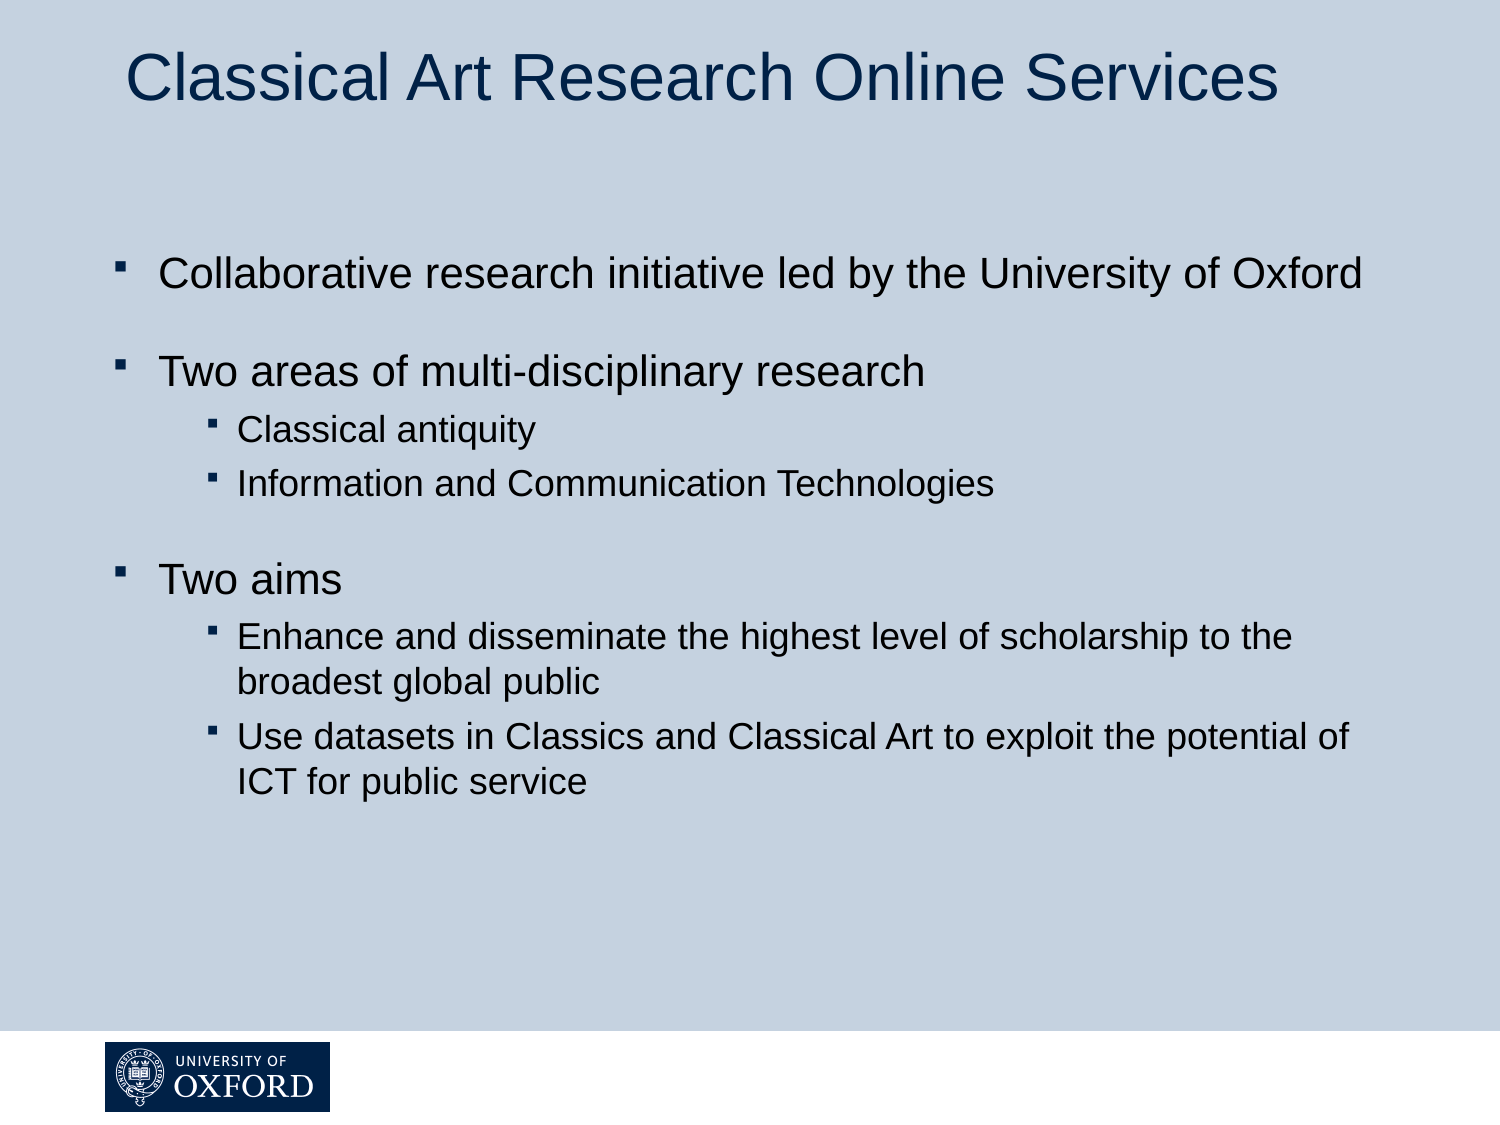

Classical Art Research Online Services
Collaborative research initiative led by the University of Oxford

Two areas of multi-disciplinary research
Classical antiquity
Information and Communication Technologies

Two aims
Enhance and disseminate the highest level of scholarship to the broadest global public
Use datasets in Classics and Classical Art to exploit the potential of ICT for public service